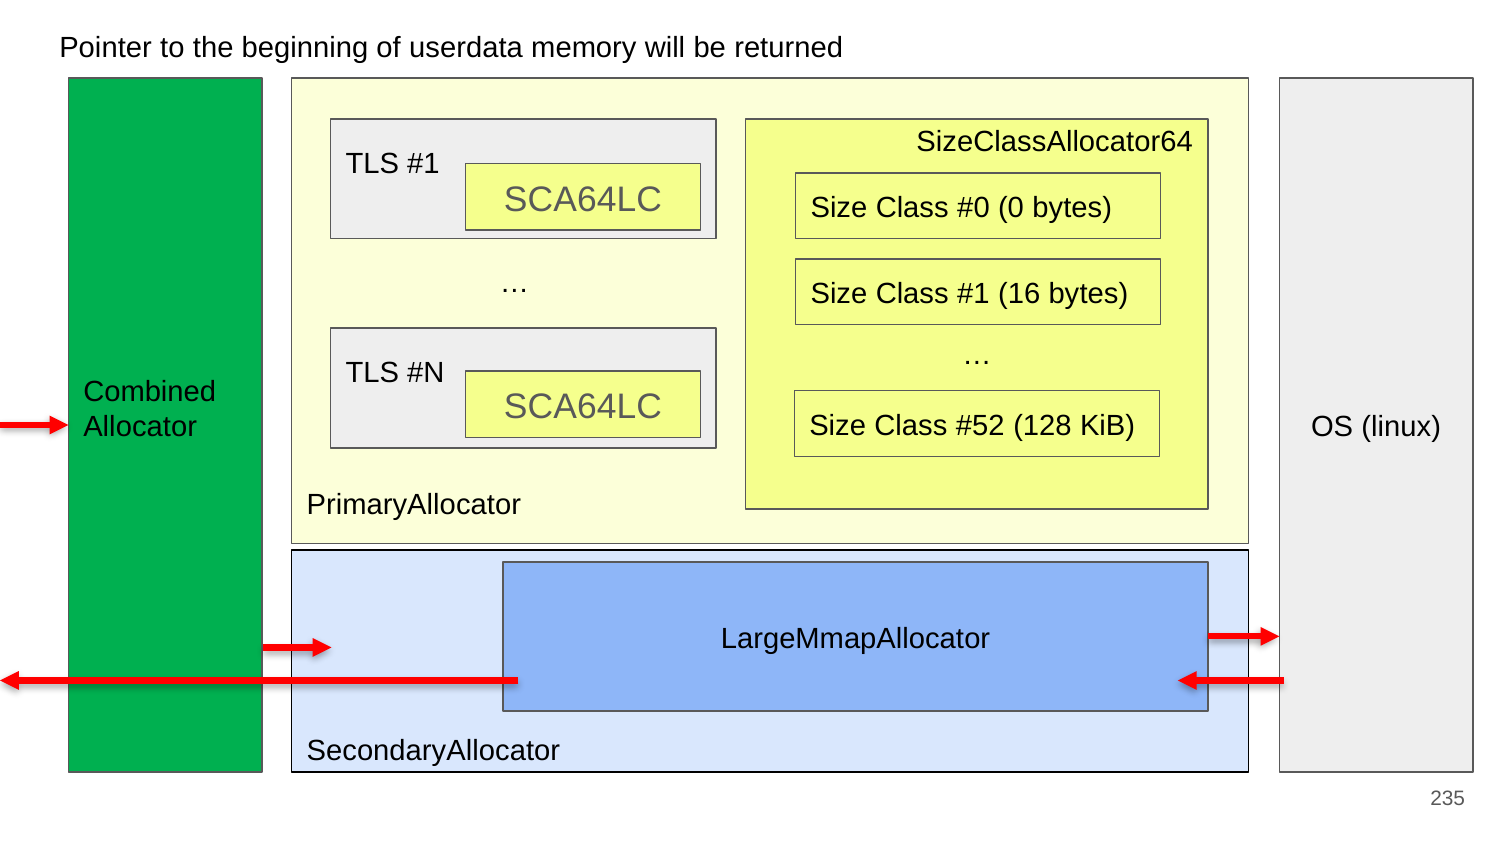

Pointer to the beginning of userdata memory will be returned
Combined
Allocator

PrimaryAllocator
TLS #1

SCA64LC
SizeClassAllocator64

Size Class #0 (0 bytes)
Size Class #1 (16 bytes)
…
Size Class #52 (128 KiB)
OS (linux)
…
TLS #N

SCA64LC

SecondaryAllocator

LargeMmapAllocator
235